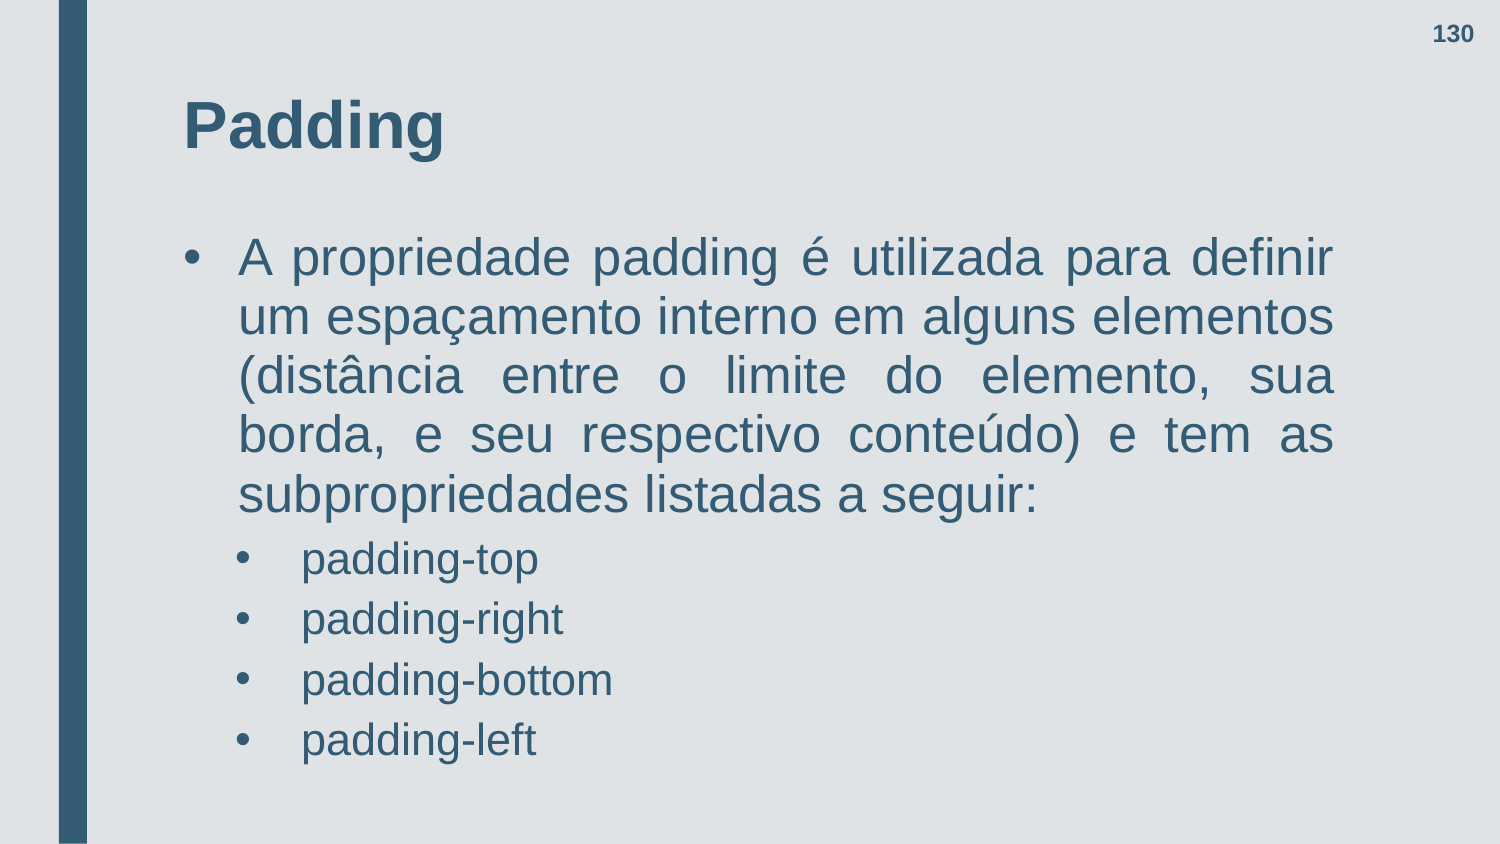

130
# Padding
A propriedade padding é utilizada para definir um espaçamento interno em alguns elementos (distância entre o limite do elemento, sua borda, e seu respectivo conteúdo) e tem as subpropriedades listadas a seguir:
padding-top
padding-right
padding-bottom
padding-left